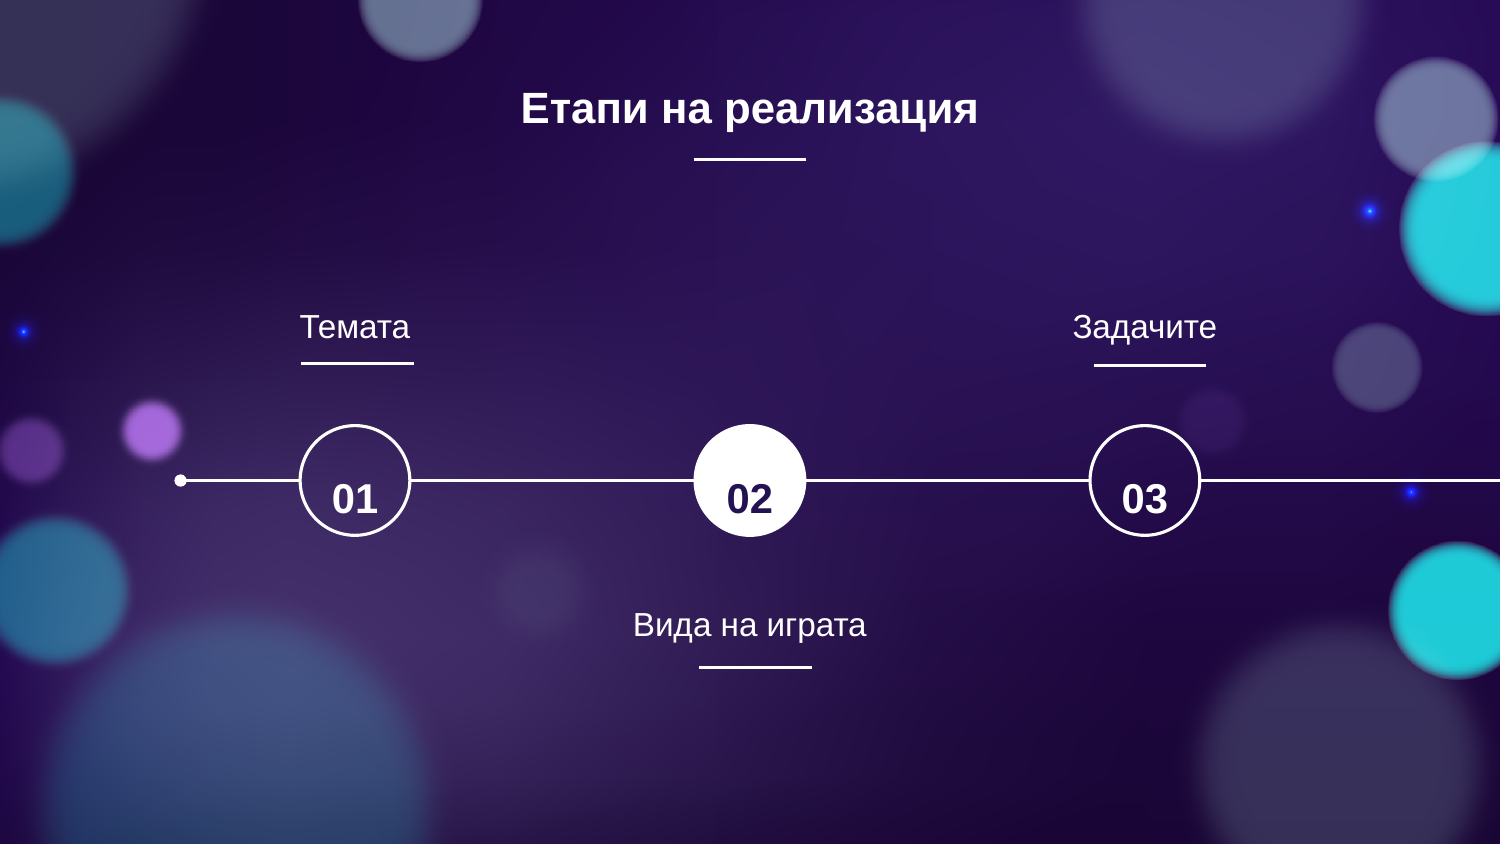

# Етапи на реализация
Темата
Задачите

01
02
03
Вида на играта